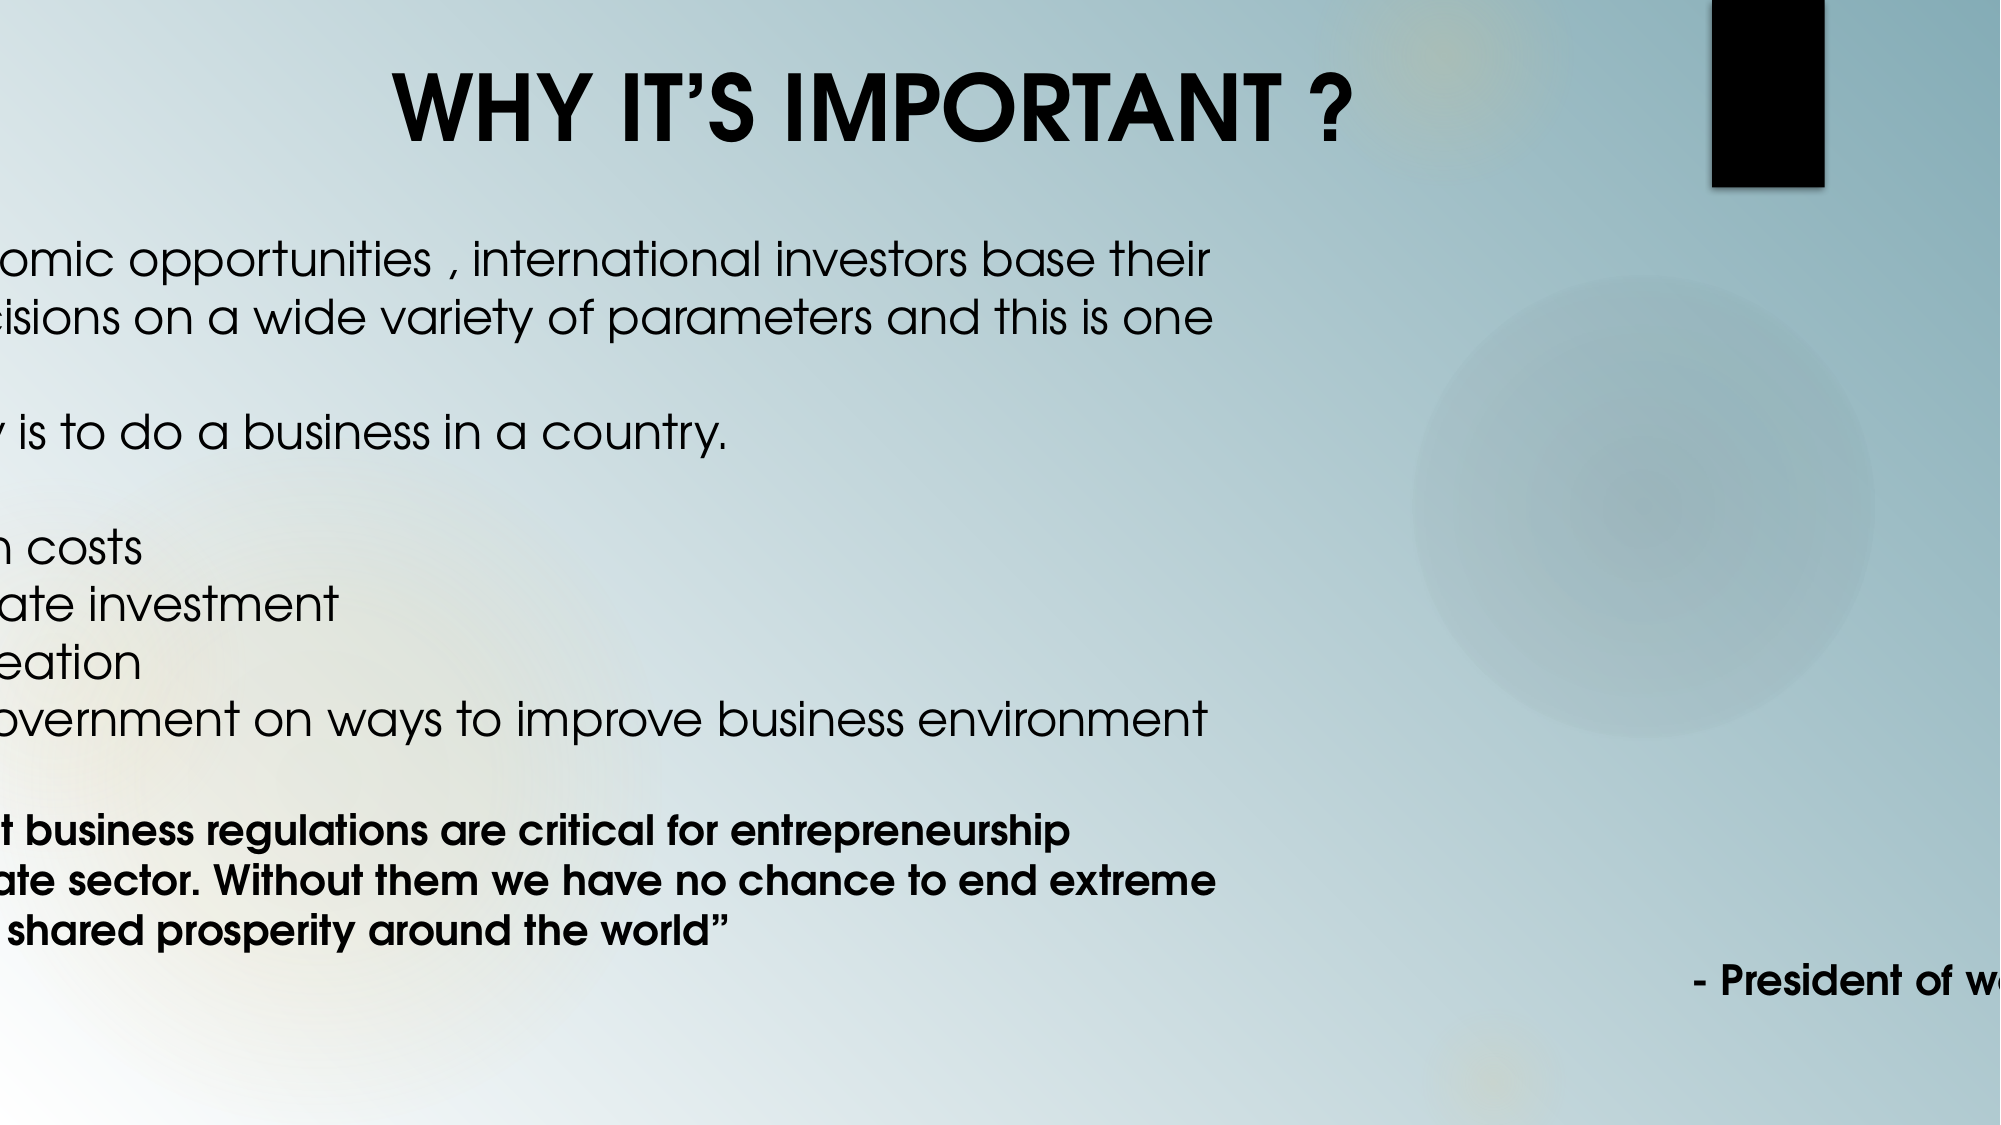

WHY IT’S IMPORTANT ?
Access to economic opportunities , international investors base their
    investment decisions on a wide variety of parameters and this is one
    of them.
It tells how easy is to do a business in a country.
 Less corruption
Low transaction costs
Stimulating private investment
Enabling job creation
EDBI advices government on ways to improve business environment

“ Sound and efficient business regulations are critical for entrepreneurship
   and a thriving private sector. Without them we have no chance to end extreme
   poverty and boost shared prosperity around the world”
														- President of world bank group